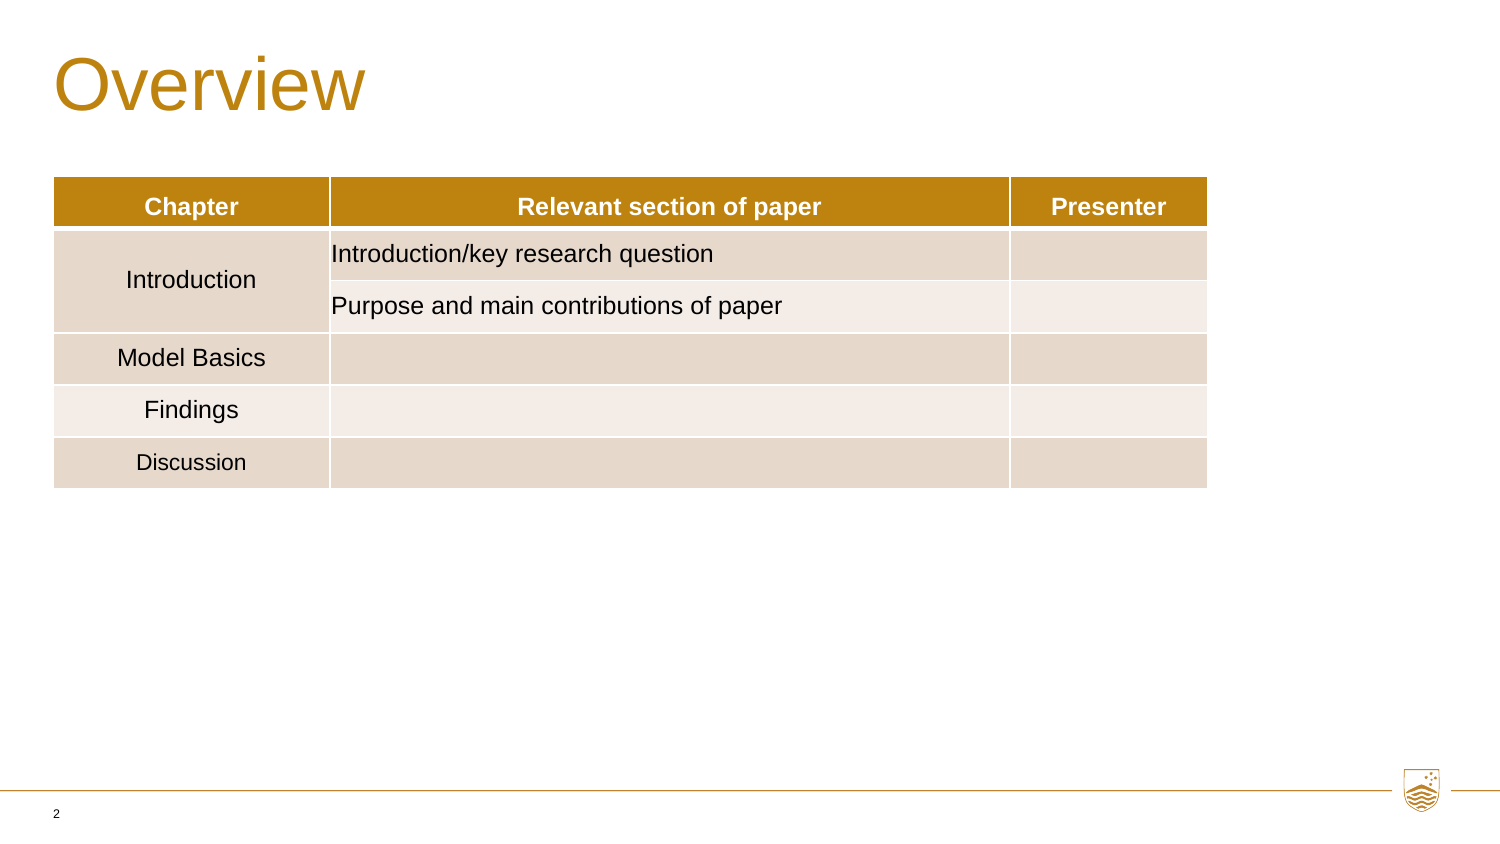

Overview
| Chapter | Relevant section of paper | Presenter |
| --- | --- | --- |
| Introduction | Introduction/key research question |  |
|  | Purpose and main contributions of paper |  |
| Model Basics |  |  |
| Findings |  |  |
| Discussion |  |  |
2